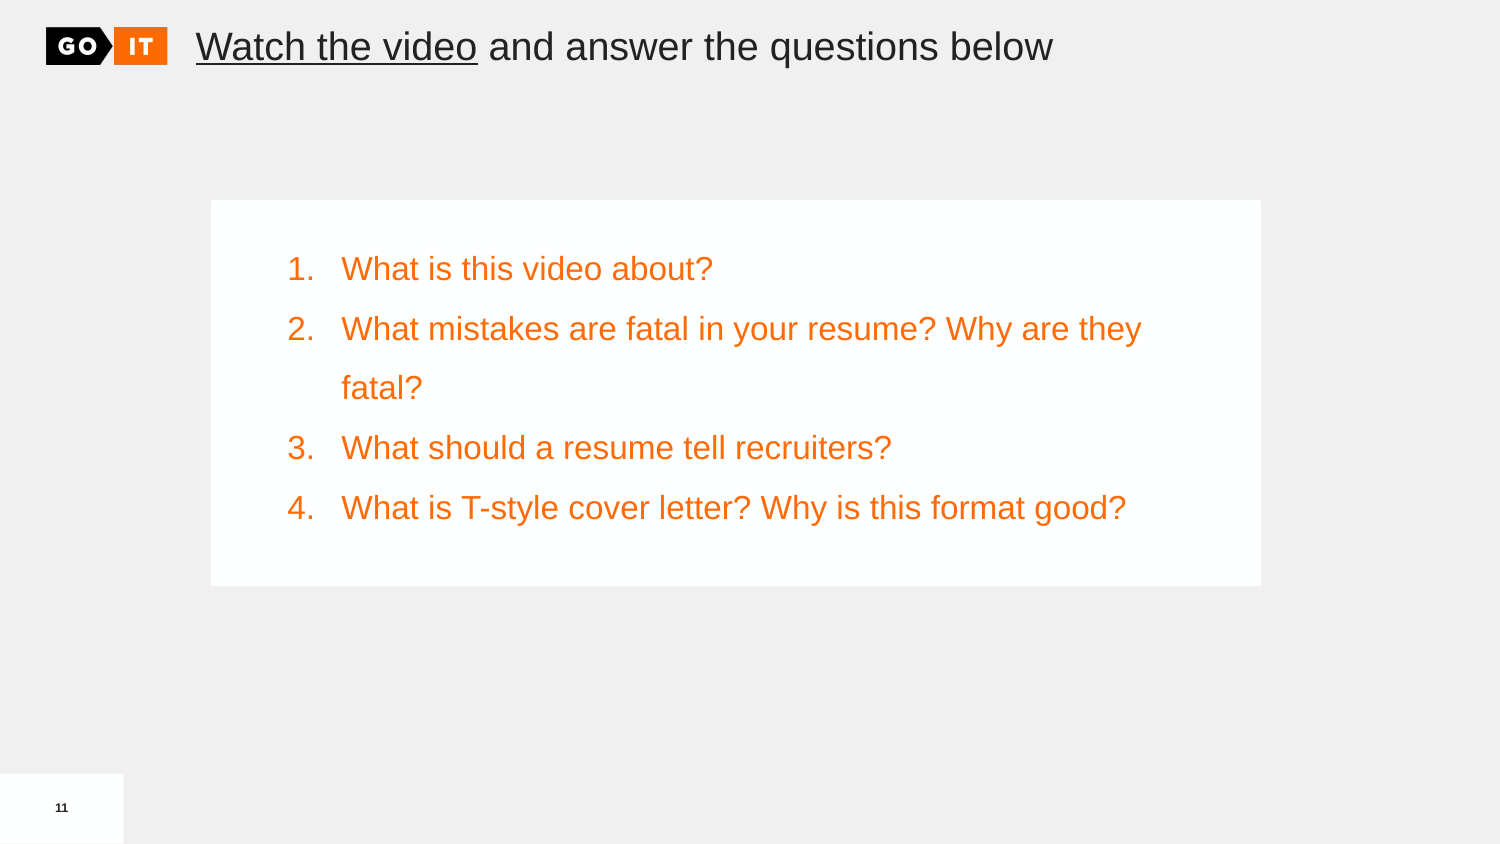

Watch the video and answer the questions below

What is this video about?
What mistakes are fatal in your resume? Why are they fatal?
What should a resume tell recruiters?
What is T-style cover letter? Why is this format good?